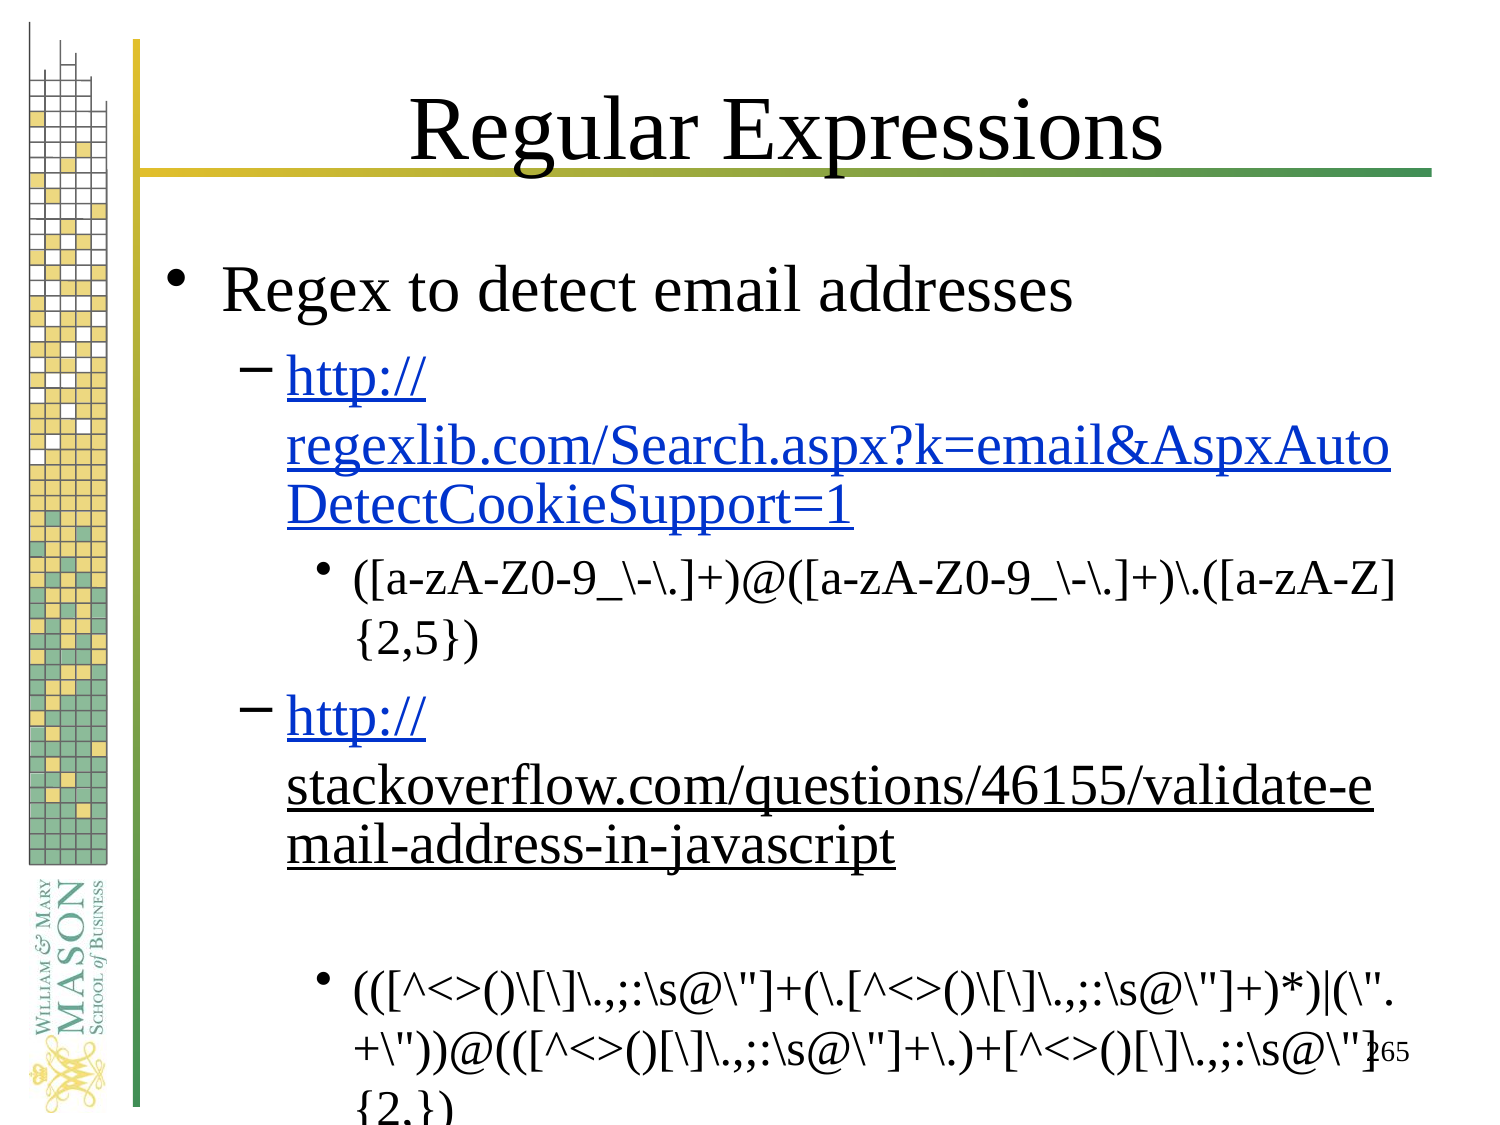

# Regular Expressions
Regex to detect email addresses
http://regexlib.com/Search.aspx?k=email&AspxAutoDetectCookieSupport=1
([a-zA-Z0-9_\-\.]+)@([a-zA-Z0-9_\-\.]+)\.([a-zA-Z]{2,5})
http://stackoverflow.com/questions/46155/validate-email-address-in-javascript
(([^<>()\[\]\.,;:\s@\"]+(\.[^<>()\[\]\.,;:\s@\"]+)*)|(\".+\"))@(([^<>()[\]\.,;:\s@\"]+\.)+[^<>()[\]\.,;:\s@\"]{2,})
http://emailregex.com/
265